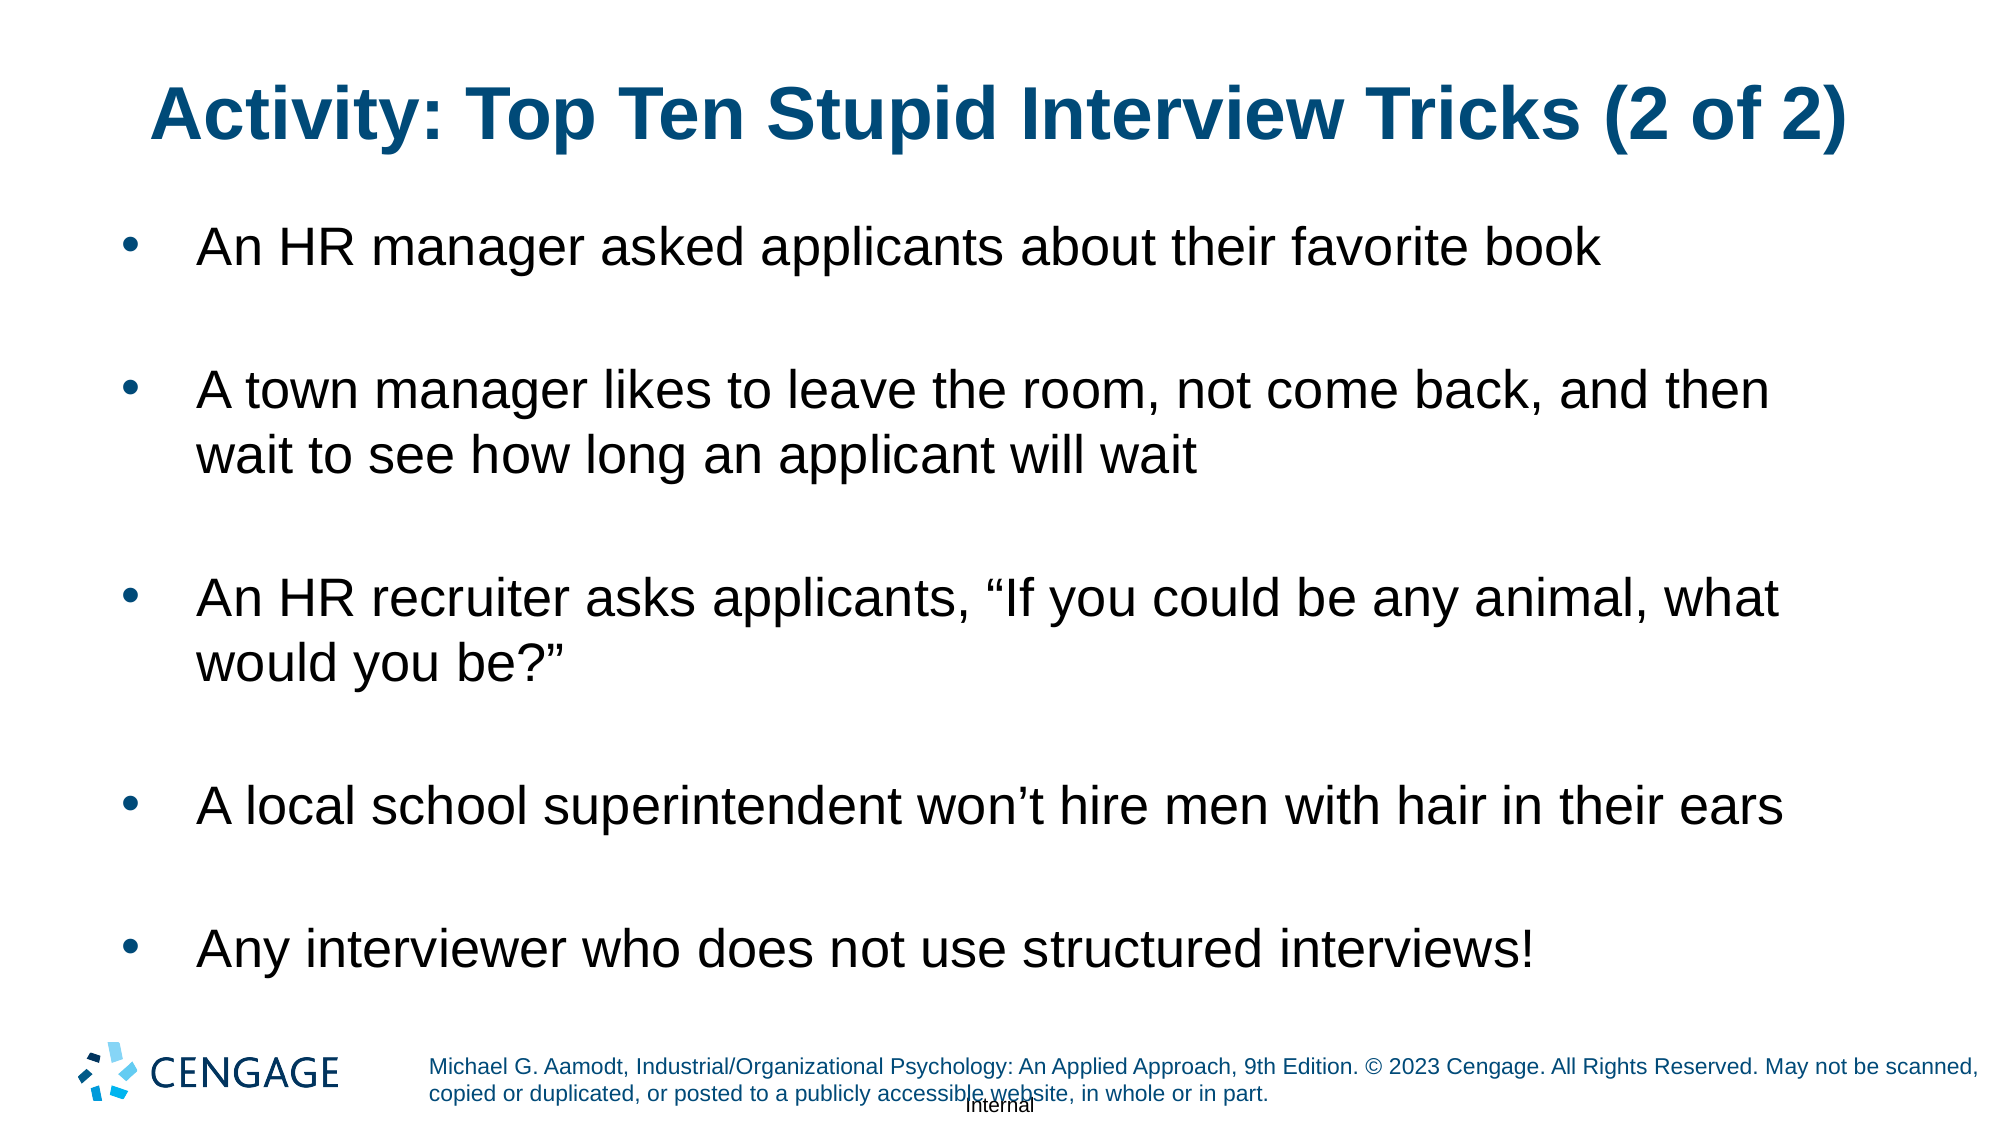

# Activity: Top Ten Stupid Interview Tricks (2 of 2)
An HR manager asked applicants about their favorite book
A town manager likes to leave the room, not come back, and then wait to see how long an applicant will wait
An HR recruiter asks applicants, “If you could be any animal, what would you be?”
A local school superintendent won’t hire men with hair in their ears
Any interviewer who does not use structured interviews!